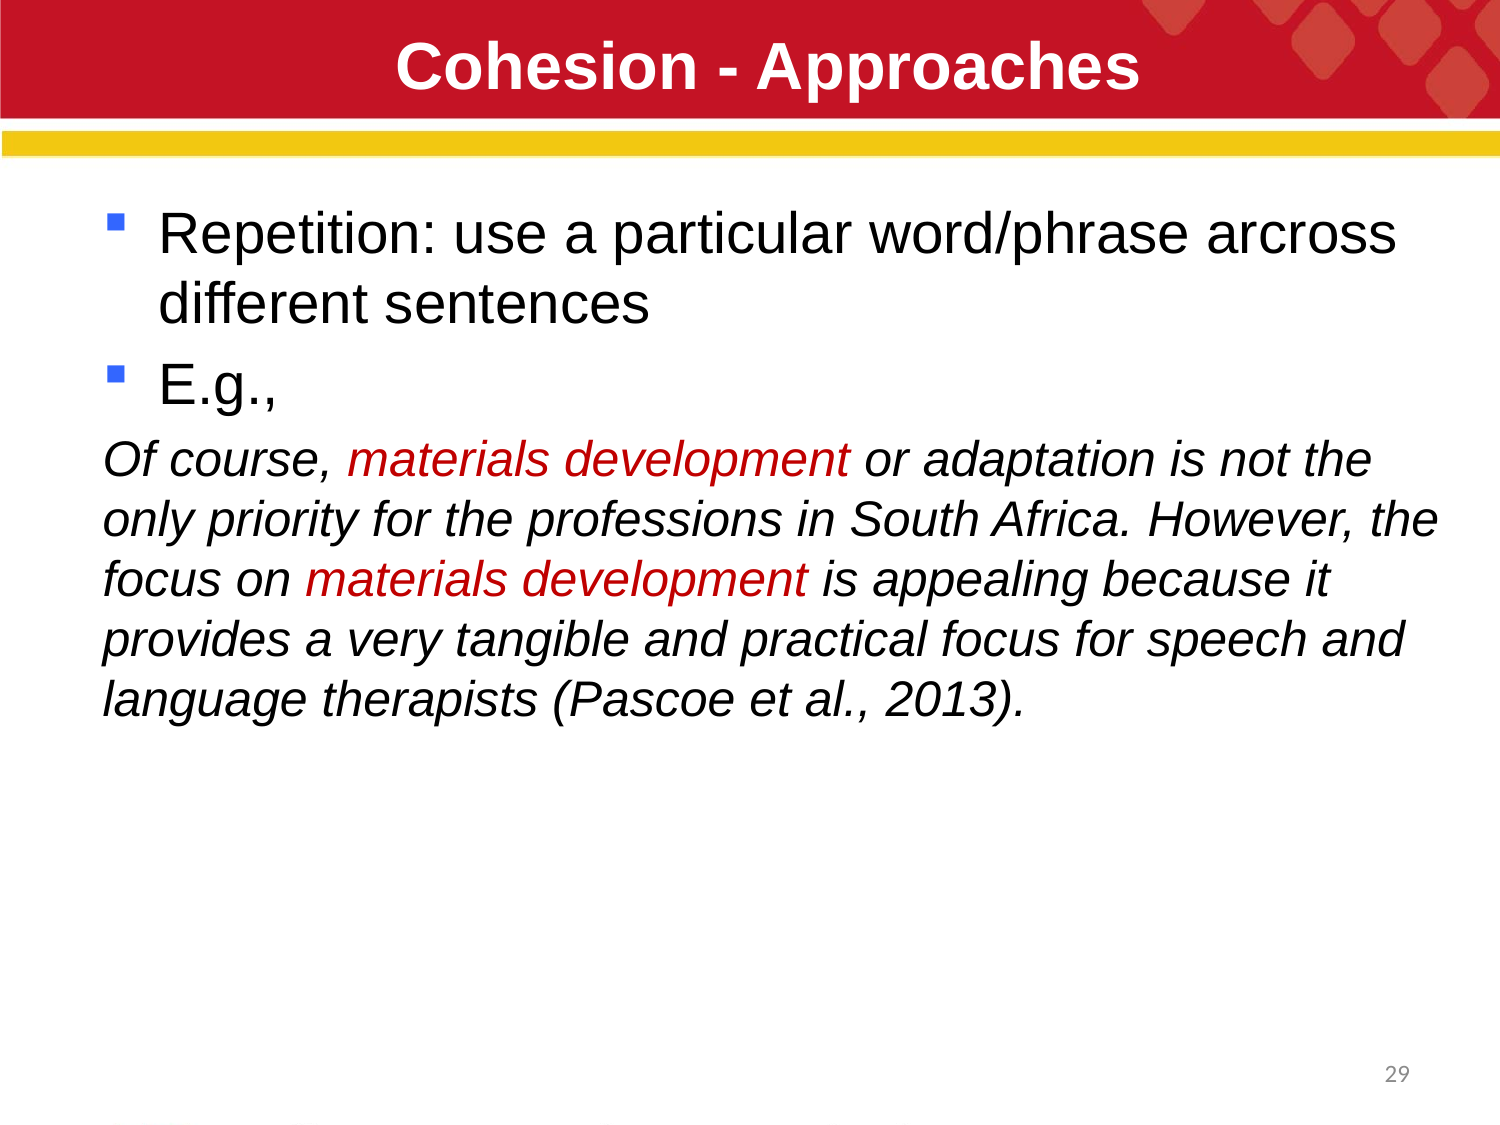

# Cohesion - Approaches
Repetition: use a particular word/phrase arcross different sentences
E.g.,
Of course, materials development or adaptation is not the only priority for the professions in South Africa. However, the focus on materials development is appealing because it provides a very tangible and practical focus for speech and language therapists (Pascoe et al., 2013).

29